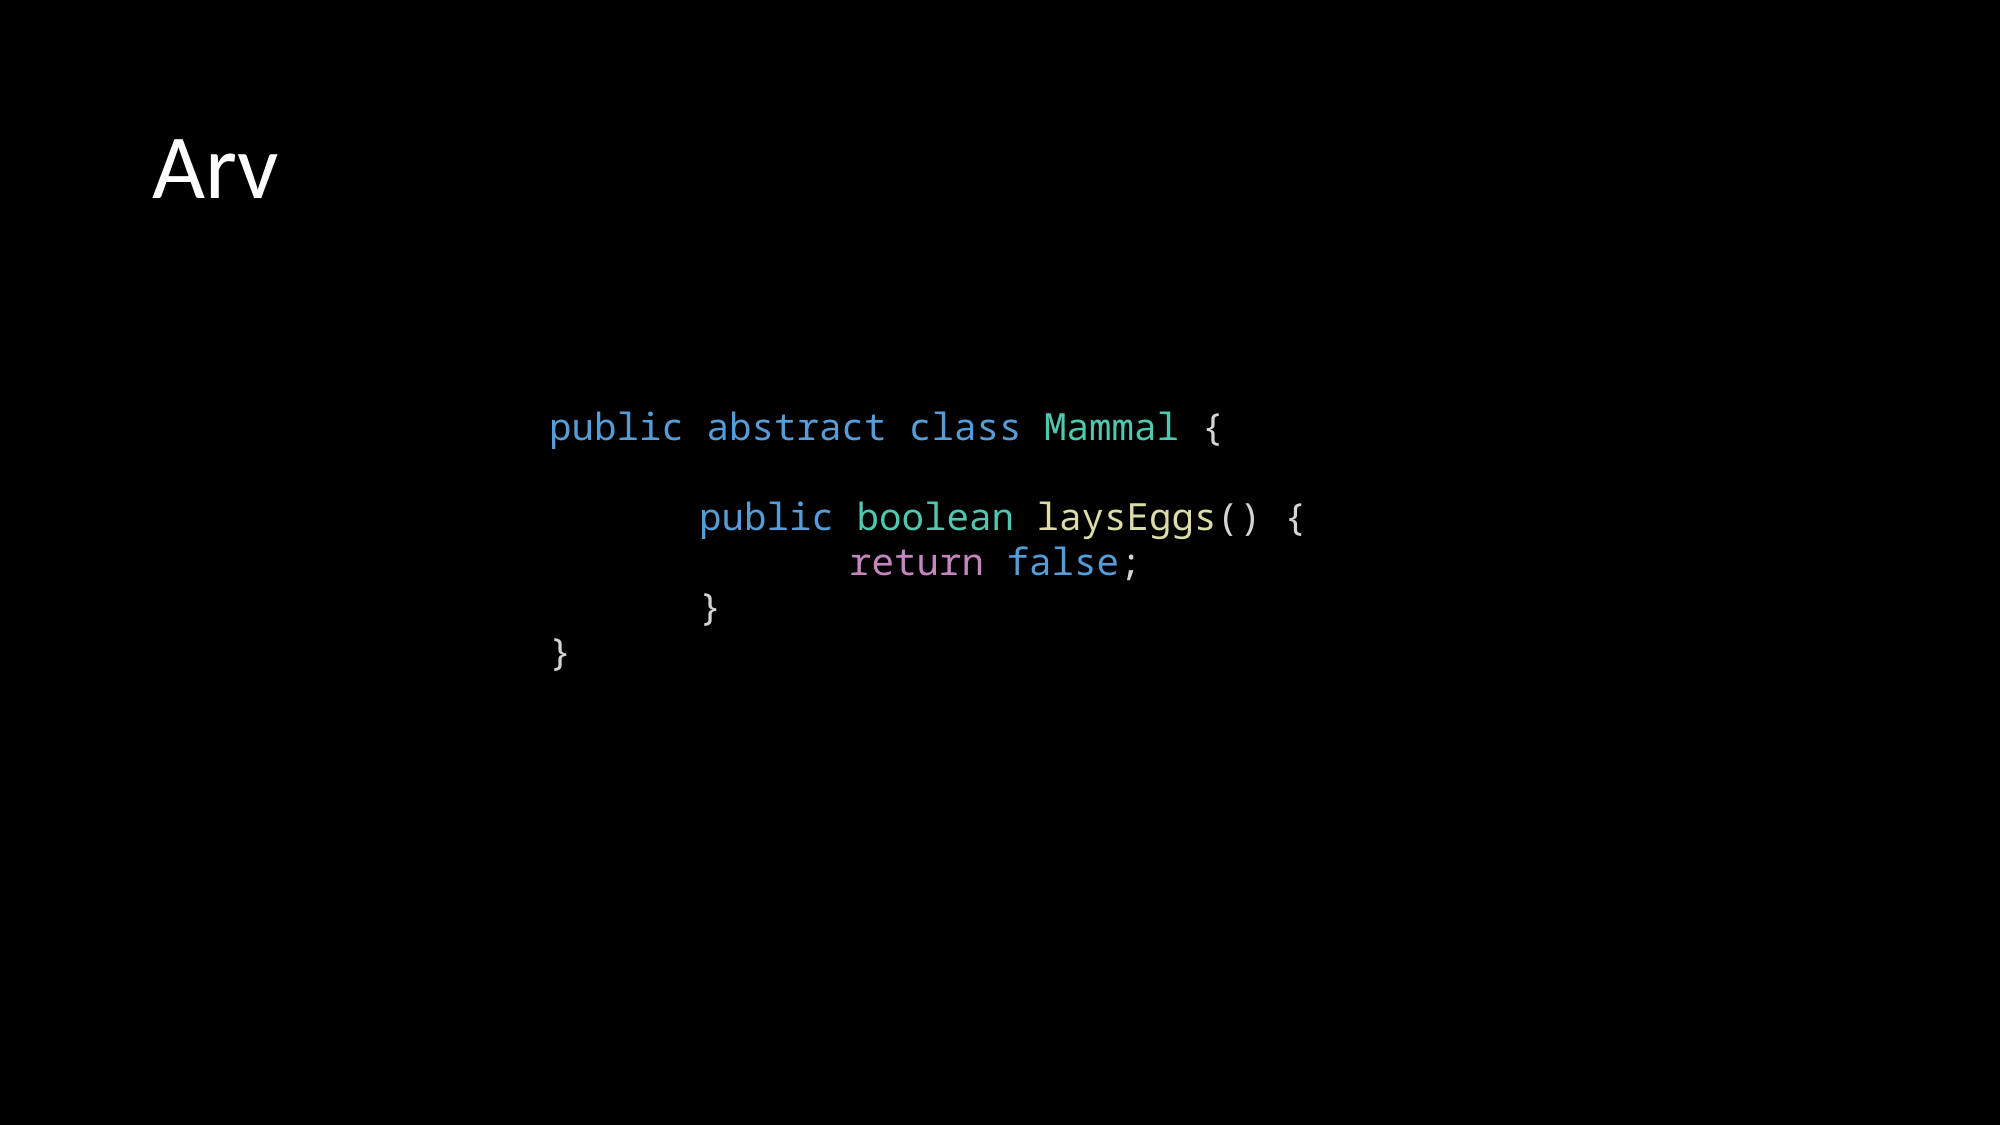

# Arv
public abstract class Mammal {

	public boolean laysEggs() {
		return false;
	}
}